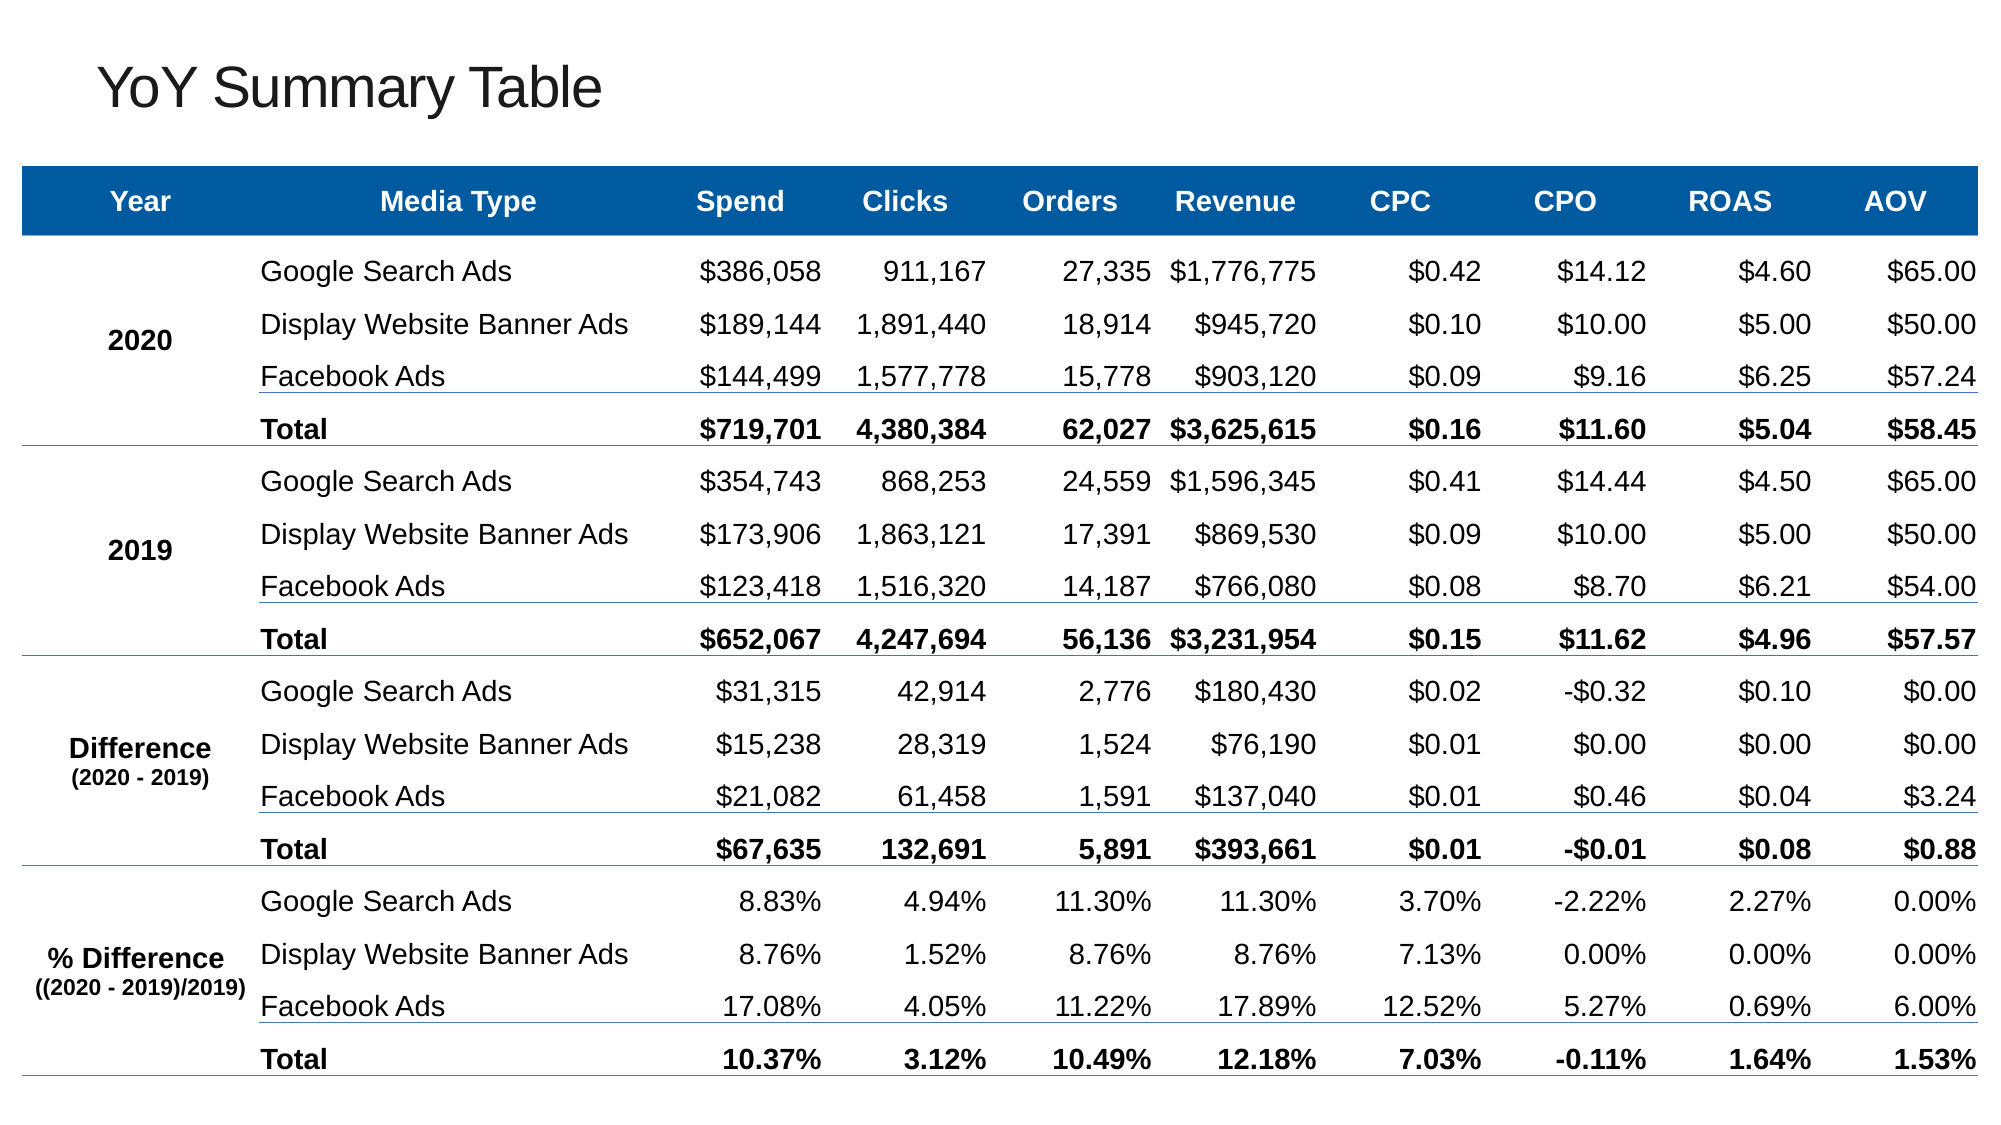

# YoY Summary Table
| Year | Media Type | Spend | Clicks | Orders | Revenue | CPC | CPO | ROAS | AOV |
| --- | --- | --- | --- | --- | --- | --- | --- | --- | --- |
| 2020 | Google Search Ads | $386,058 | 911,167 | 27,335 | $1,776,775 | $0.42 | $14.12 | $4.60 | $65.00 |
|  | Display Website Banner Ads | $189,144 | 1,891,440 | 18,914 | $945,720 | $0.10 | $10.00 | $5.00 | $50.00 |
|  | Facebook Ads | $144,499 | 1,577,778 | 15,778 | $903,120 | $0.09 | $9.16 | $6.25 | $57.24 |
|  | Total | $719,701 | 4,380,384 | 62,027 | $3,625,615 | $0.16 | $11.60 | $5.04 | $58.45 |
| 2019 | Google Search Ads | $354,743 | 868,253 | 24,559 | $1,596,345 | $0.41 | $14.44 | $4.50 | $65.00 |
|  | Display Website Banner Ads | $173,906 | 1,863,121 | 17,391 | $869,530 | $0.09 | $10.00 | $5.00 | $50.00 |
|  | Facebook Ads | $123,418 | 1,516,320 | 14,187 | $766,080 | $0.08 | $8.70 | $6.21 | $54.00 |
|  | Total | $652,067 | 4,247,694 | 56,136 | $3,231,954 | $0.15 | $11.62 | $4.96 | $57.57 |
| Difference (2020 - 2019) | Google Search Ads | $31,315 | 42,914 | 2,776 | $180,430 | $0.02 | -$0.32 | $0.10 | $0.00 |
|  | Display Website Banner Ads | $15,238 | 28,319 | 1,524 | $76,190 | $0.01 | $0.00 | $0.00 | $0.00 |
|  | Facebook Ads | $21,082 | 61,458 | 1,591 | $137,040 | $0.01 | $0.46 | $0.04 | $3.24 |
|  | Total | $67,635 | 132,691 | 5,891 | $393,661 | $0.01 | -$0.01 | $0.08 | $0.88 |
| % Difference ((2020 - 2019)/2019) | Google Search Ads | 8.83% | 4.94% | 11.30% | 11.30% | 3.70% | -2.22% | 2.27% | 0.00% |
|  | Display Website Banner Ads | 8.76% | 1.52% | 8.76% | 8.76% | 7.13% | 0.00% | 0.00% | 0.00% |
|  | Facebook Ads | 17.08% | 4.05% | 11.22% | 17.89% | 12.52% | 5.27% | 0.69% | 6.00% |
|  | Total | 10.37% | 3.12% | 10.49% | 12.18% | 7.03% | -0.11% | 1.64% | 1.53% |